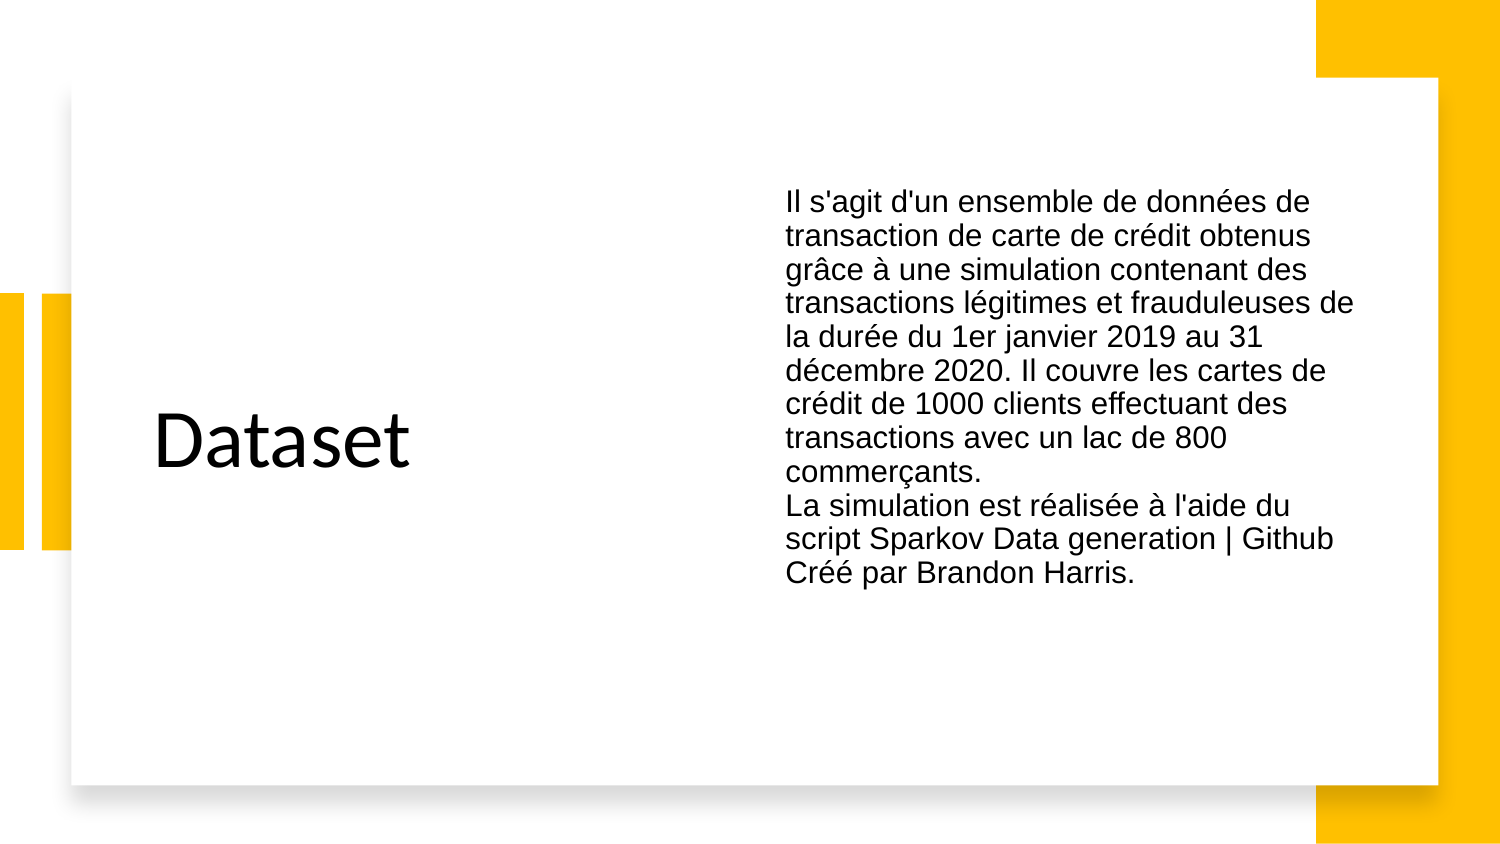

# Dataset
Il s'agit d'un ensemble de données de transaction de carte de crédit obtenus grâce à une simulation contenant des transactions légitimes et frauduleuses de la durée du 1er janvier 2019 au 31 décembre 2020. Il couvre les cartes de crédit de 1000 clients effectuant des transactions avec un lac de 800 commerçants.
La simulation est réalisée à l'aide du script Sparkov Data generation | Github Créé par Brandon Harris.